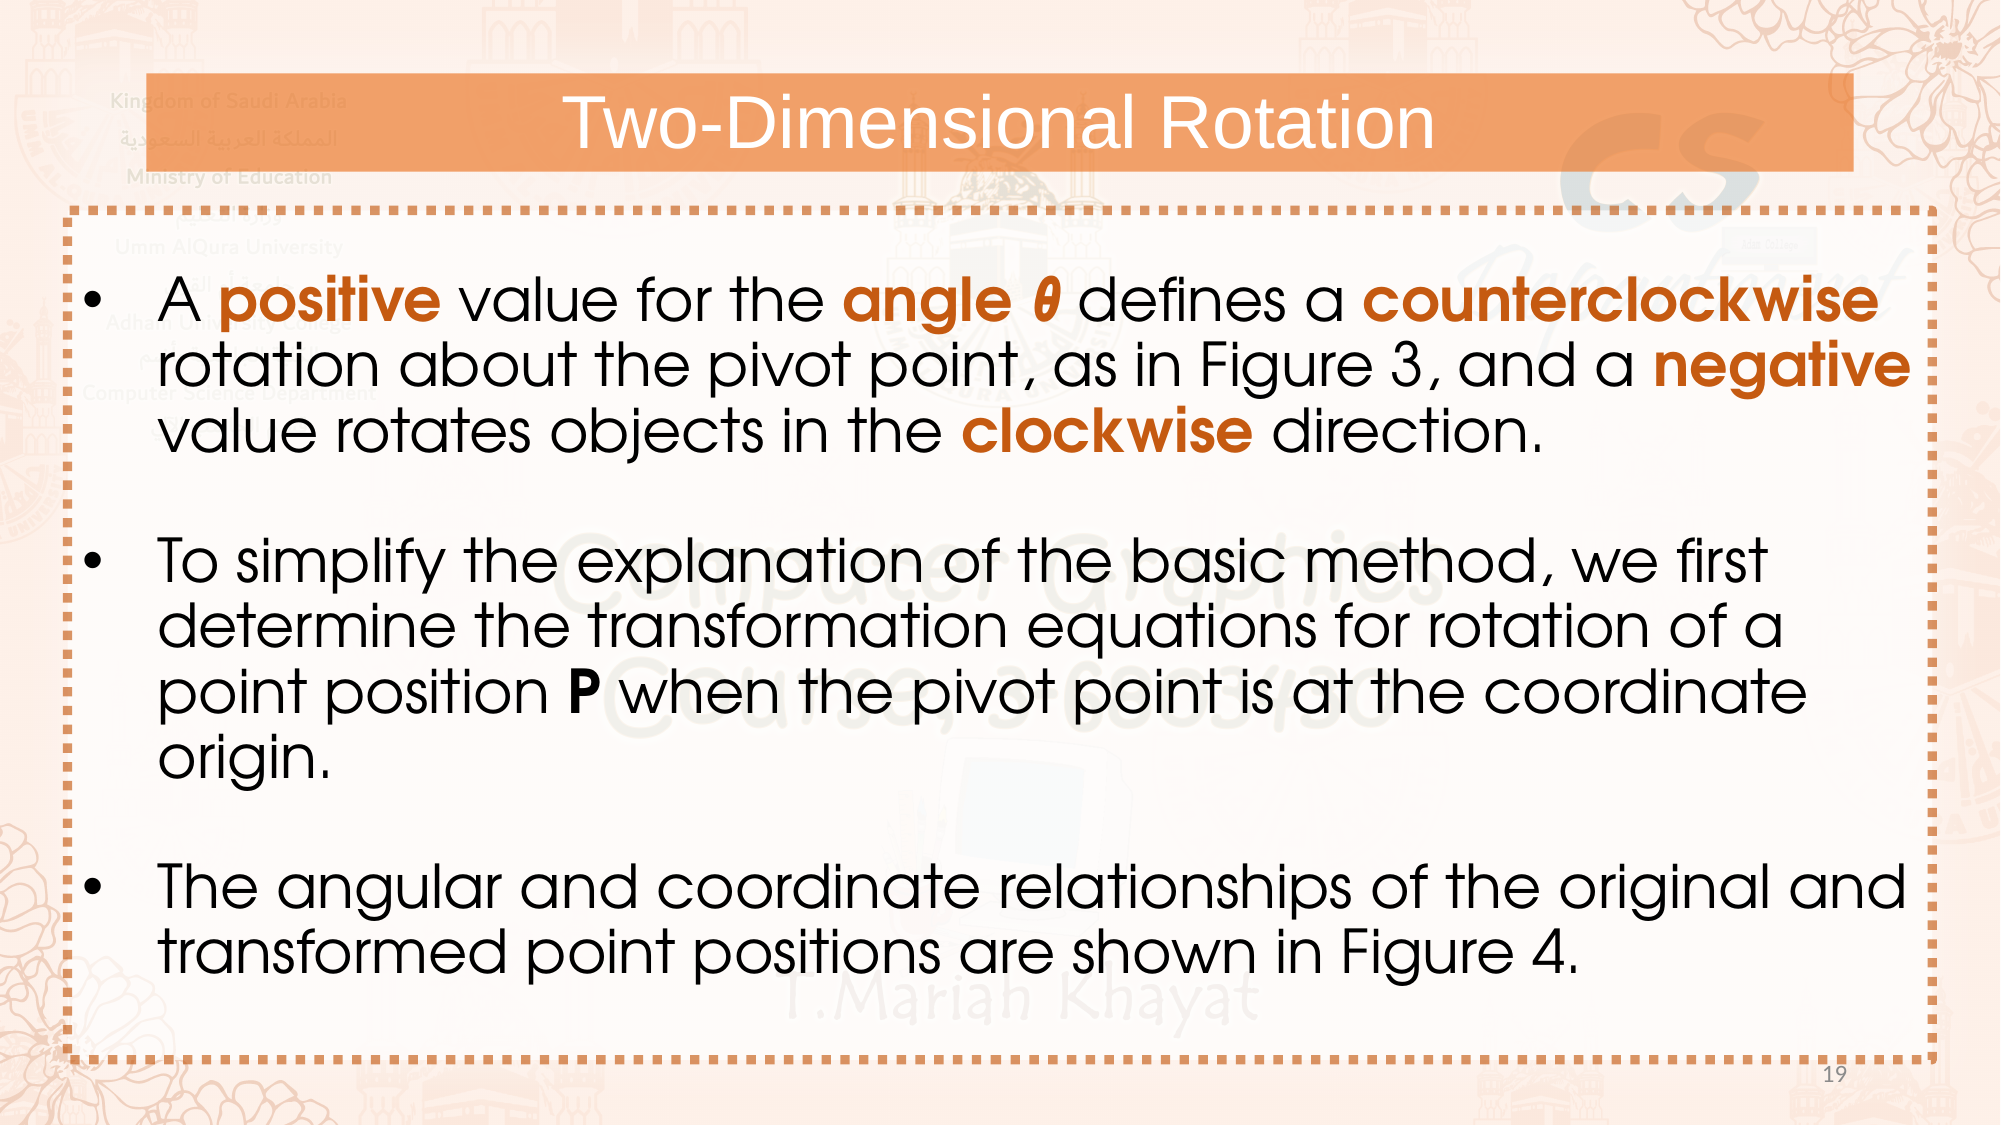

Two-Dimensional Rotation
A positive value for the angle θ defines a counterclockwise rotation about the pivot point, as in Figure 3, and a negative value rotates objects in the clockwise direction.

To simplify the explanation of the basic method, we first determine the transformation equations for rotation of a point position P when the pivot point is at the coordinate origin.

The angular and coordinate relationships of the original and transformed point positions are shown in Figure 4.

19